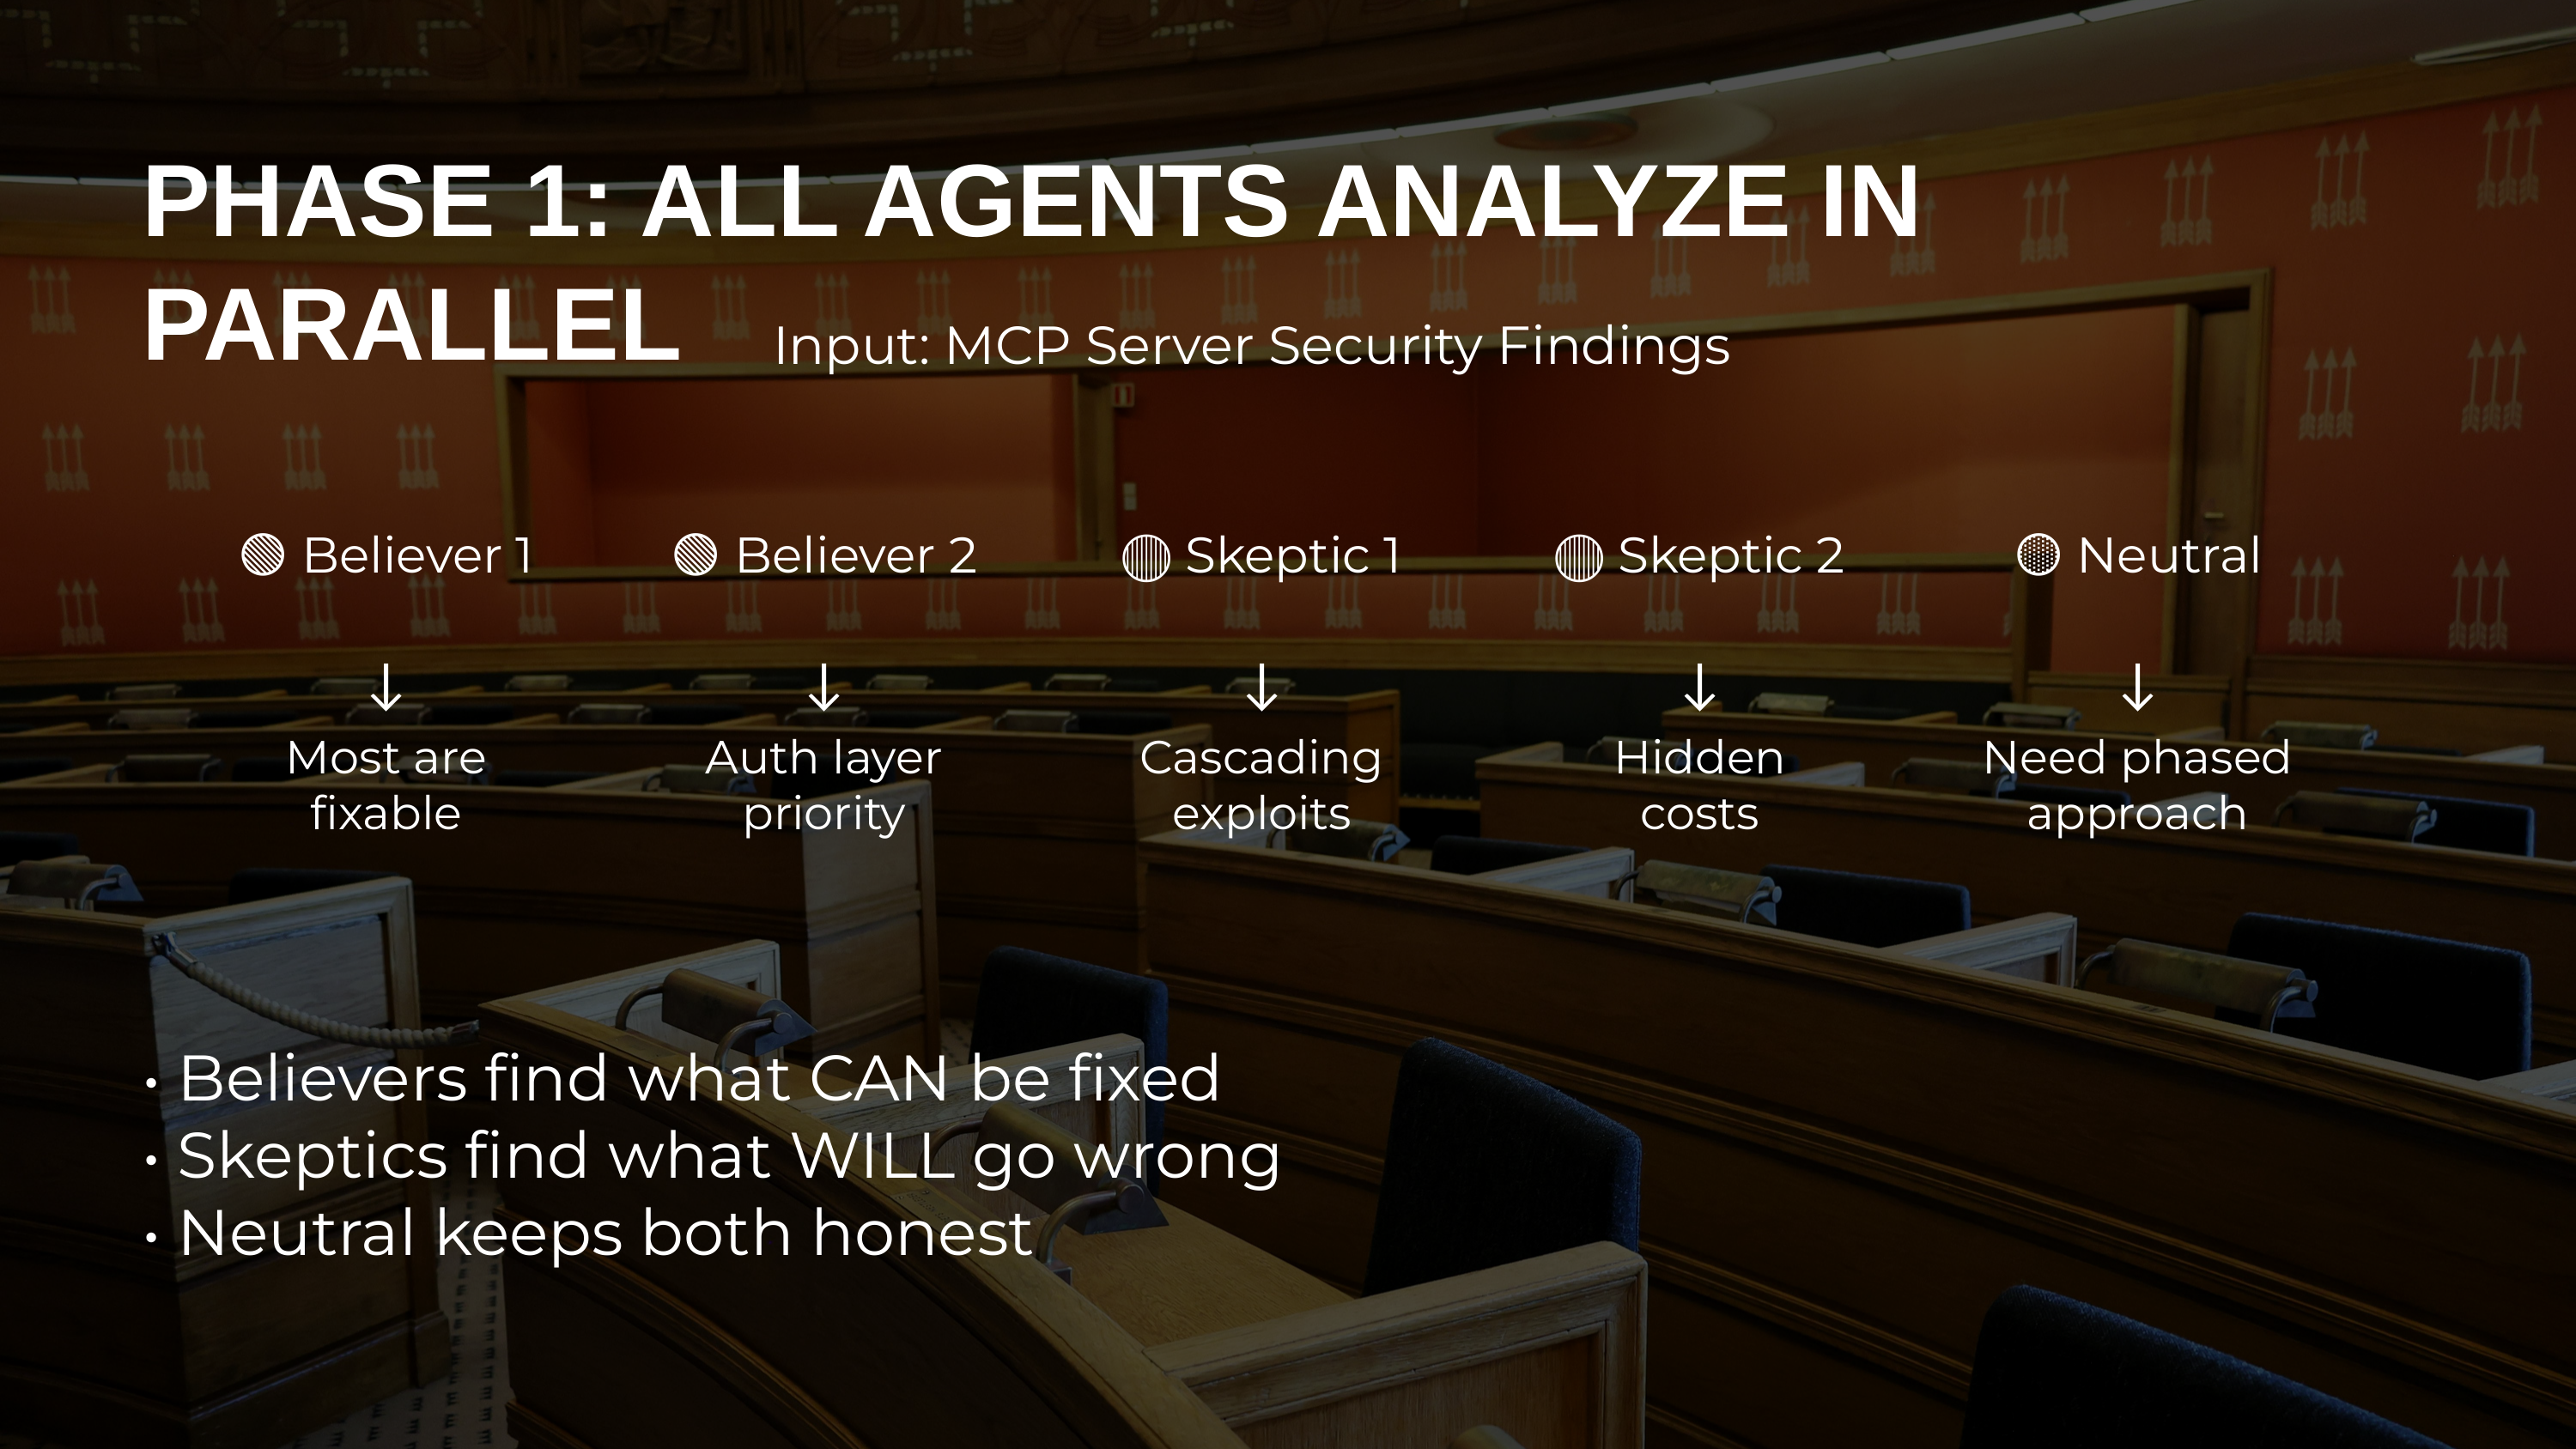

PHASE 1: ALL AGENTS ANALYZE IN PARALLEL
Input: MCP Server Security Findings
🟢 Believer 1
🟢 Believer 2
🔴 Skeptic 1
🔴 Skeptic 2
🟡 Neutral
↓
↓
↓
↓
↓
Most are
fixable
Auth layer
priority
Cascading
exploits
Hidden
costs
Need phased
approach
• Believers find what CAN be fixed
• Skeptics find what WILL go wrong
• Neutral keeps both honest